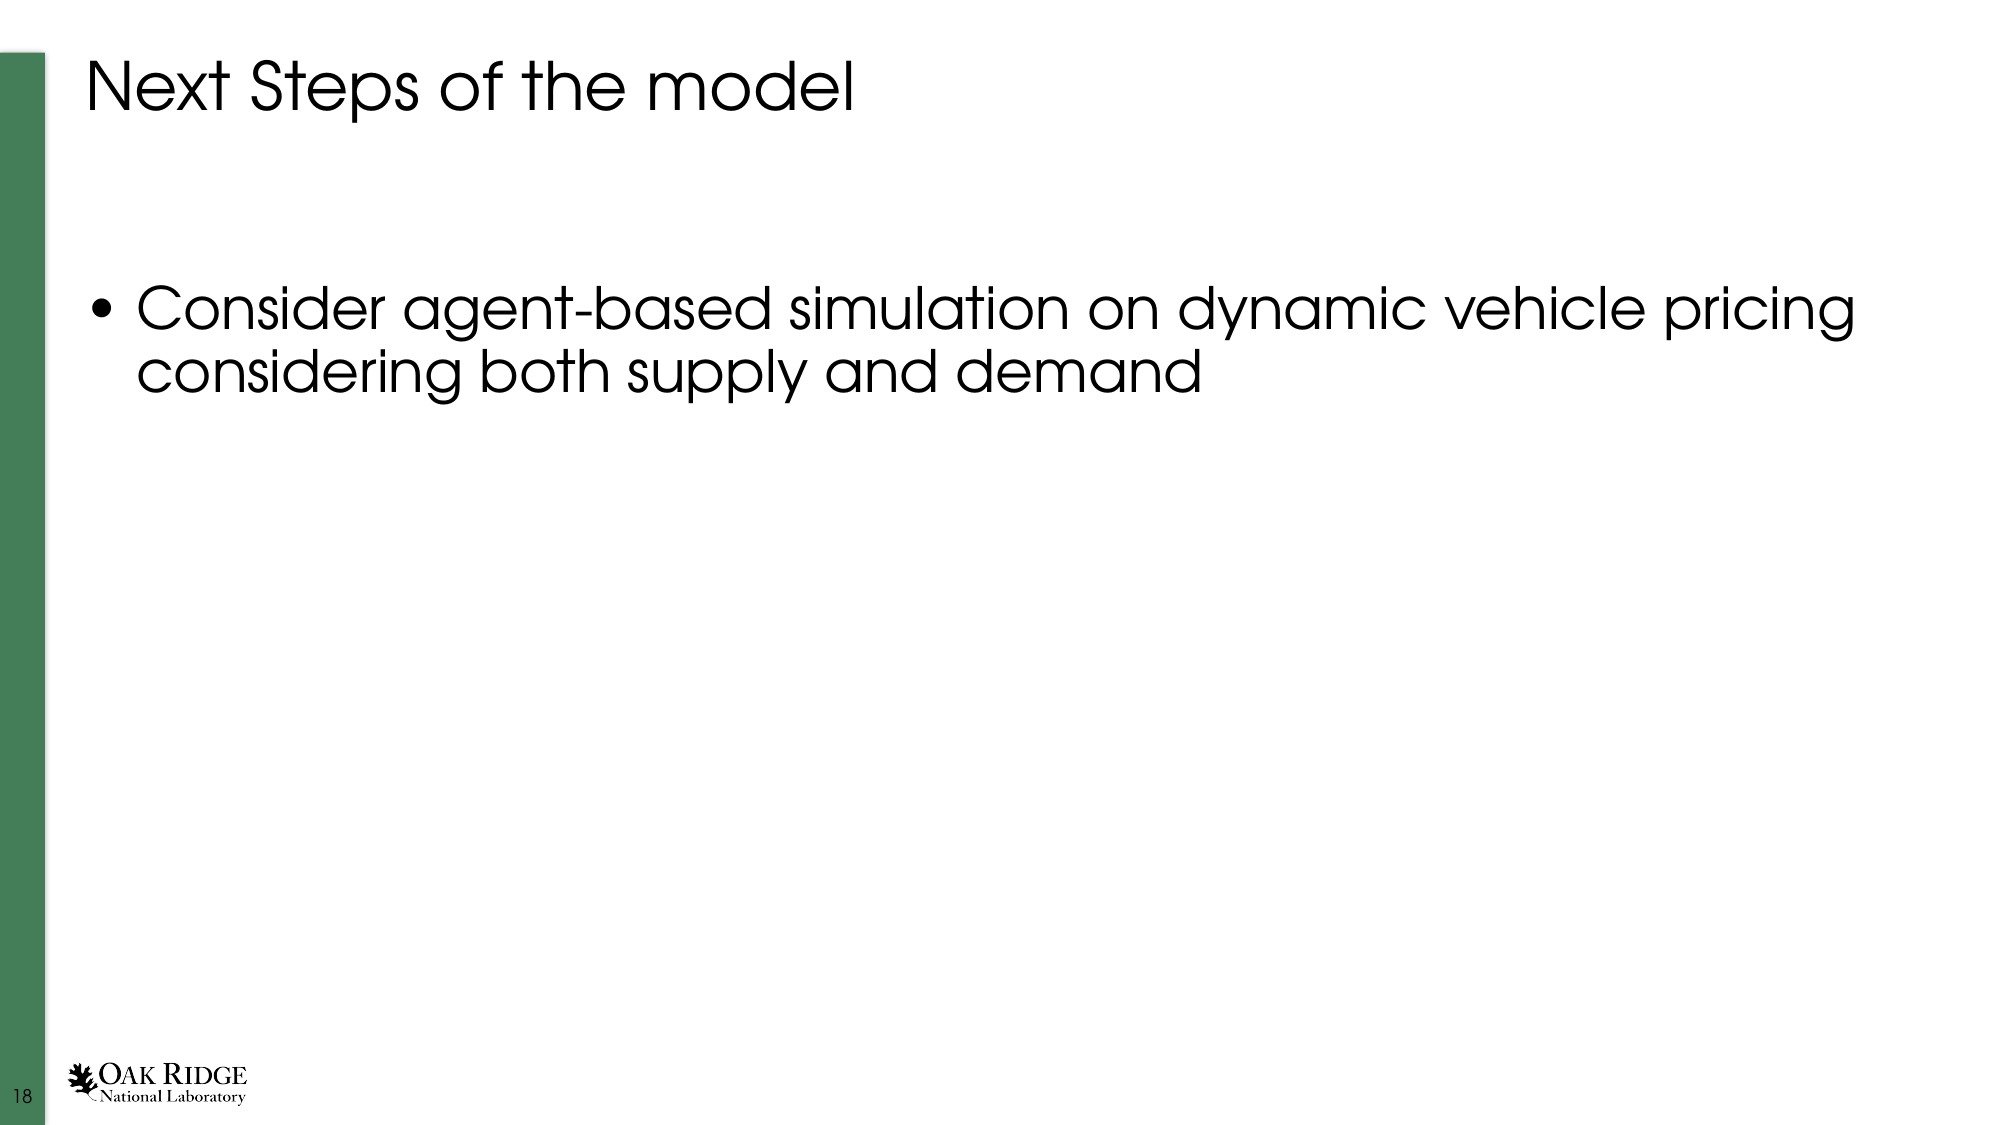

# Next Steps of the model
Consider agent-based simulation on dynamic vehicle pricing considering both supply and demand